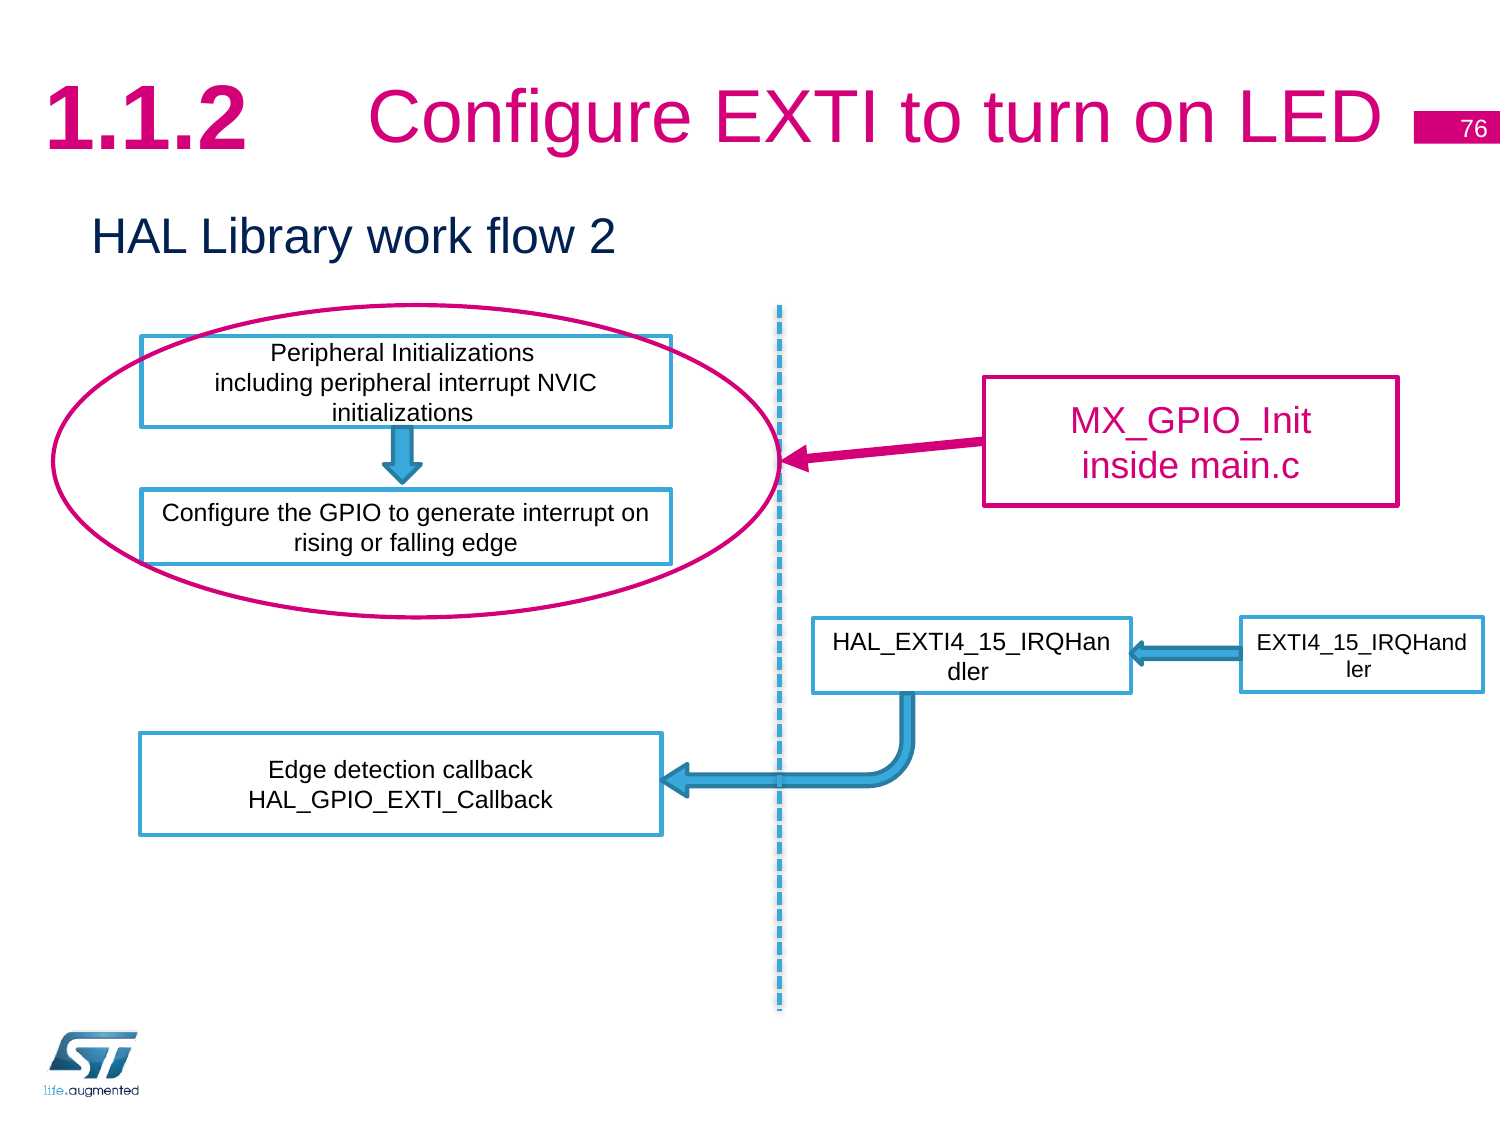

# Configure EXTI to turn on LED
1.1.2
76
HAL Library work flow 2

Peripheral Initializations
including peripheral interrupt NVIC initializations
MX_GPIO_Init
inside main.c

Configure the GPIO to generate interrupt on rising or falling edge
EXTI4_15_IRQHandler
HAL_EXTI4_15_IRQHandler

Edge detection callback
HAL_GPIO_EXTI_Callback